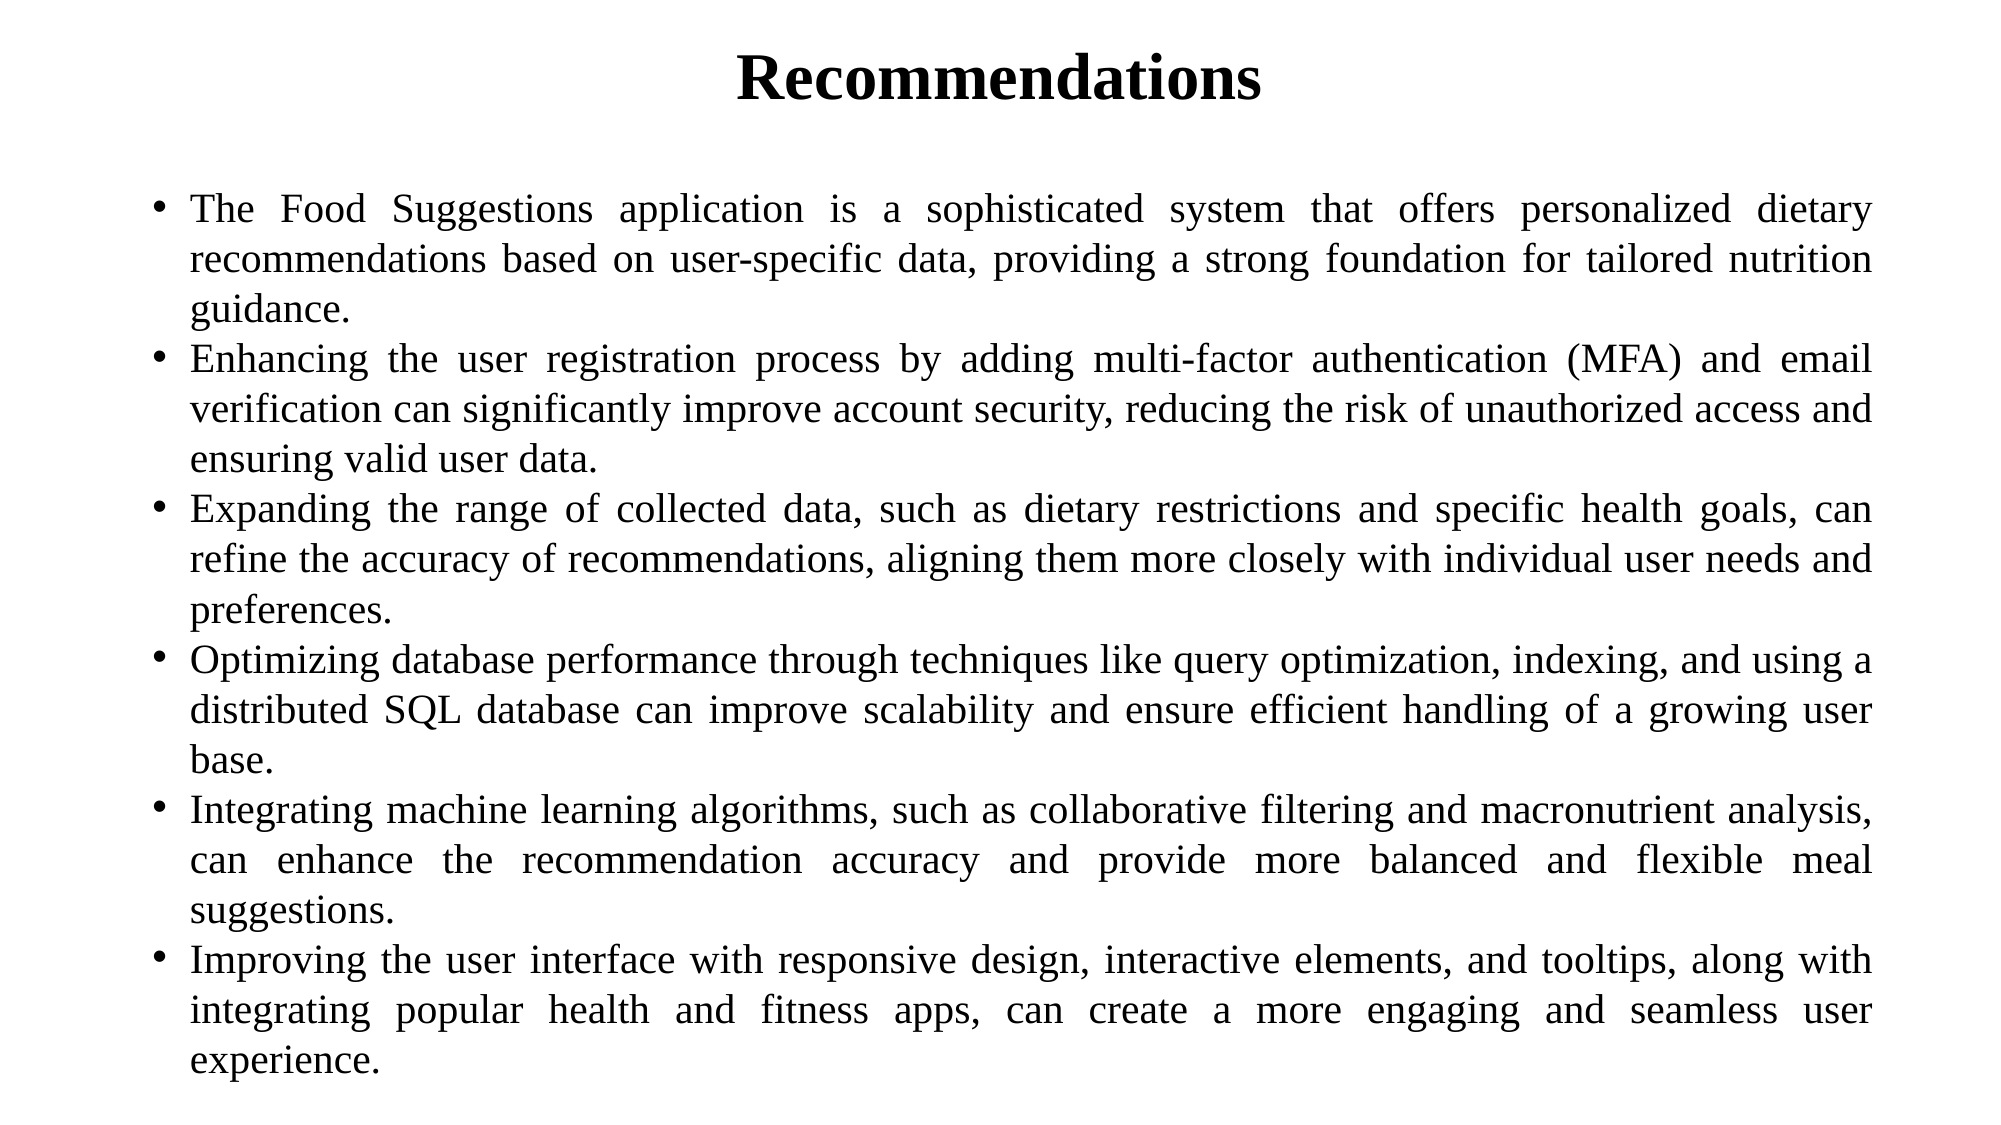

# Recommendations
The Food Suggestions application is a sophisticated system that offers personalized dietary recommendations based on user-specific data, providing a strong foundation for tailored nutrition guidance.
Enhancing the user registration process by adding multi-factor authentication (MFA) and email verification can significantly improve account security, reducing the risk of unauthorized access and ensuring valid user data.
Expanding the range of collected data, such as dietary restrictions and specific health goals, can refine the accuracy of recommendations, aligning them more closely with individual user needs and preferences.
Optimizing database performance through techniques like query optimization, indexing, and using a distributed SQL database can improve scalability and ensure efficient handling of a growing user base.
Integrating machine learning algorithms, such as collaborative filtering and macronutrient analysis, can enhance the recommendation accuracy and provide more balanced and flexible meal suggestions.
Improving the user interface with responsive design, interactive elements, and tooltips, along with integrating popular health and fitness apps, can create a more engaging and seamless user experience.